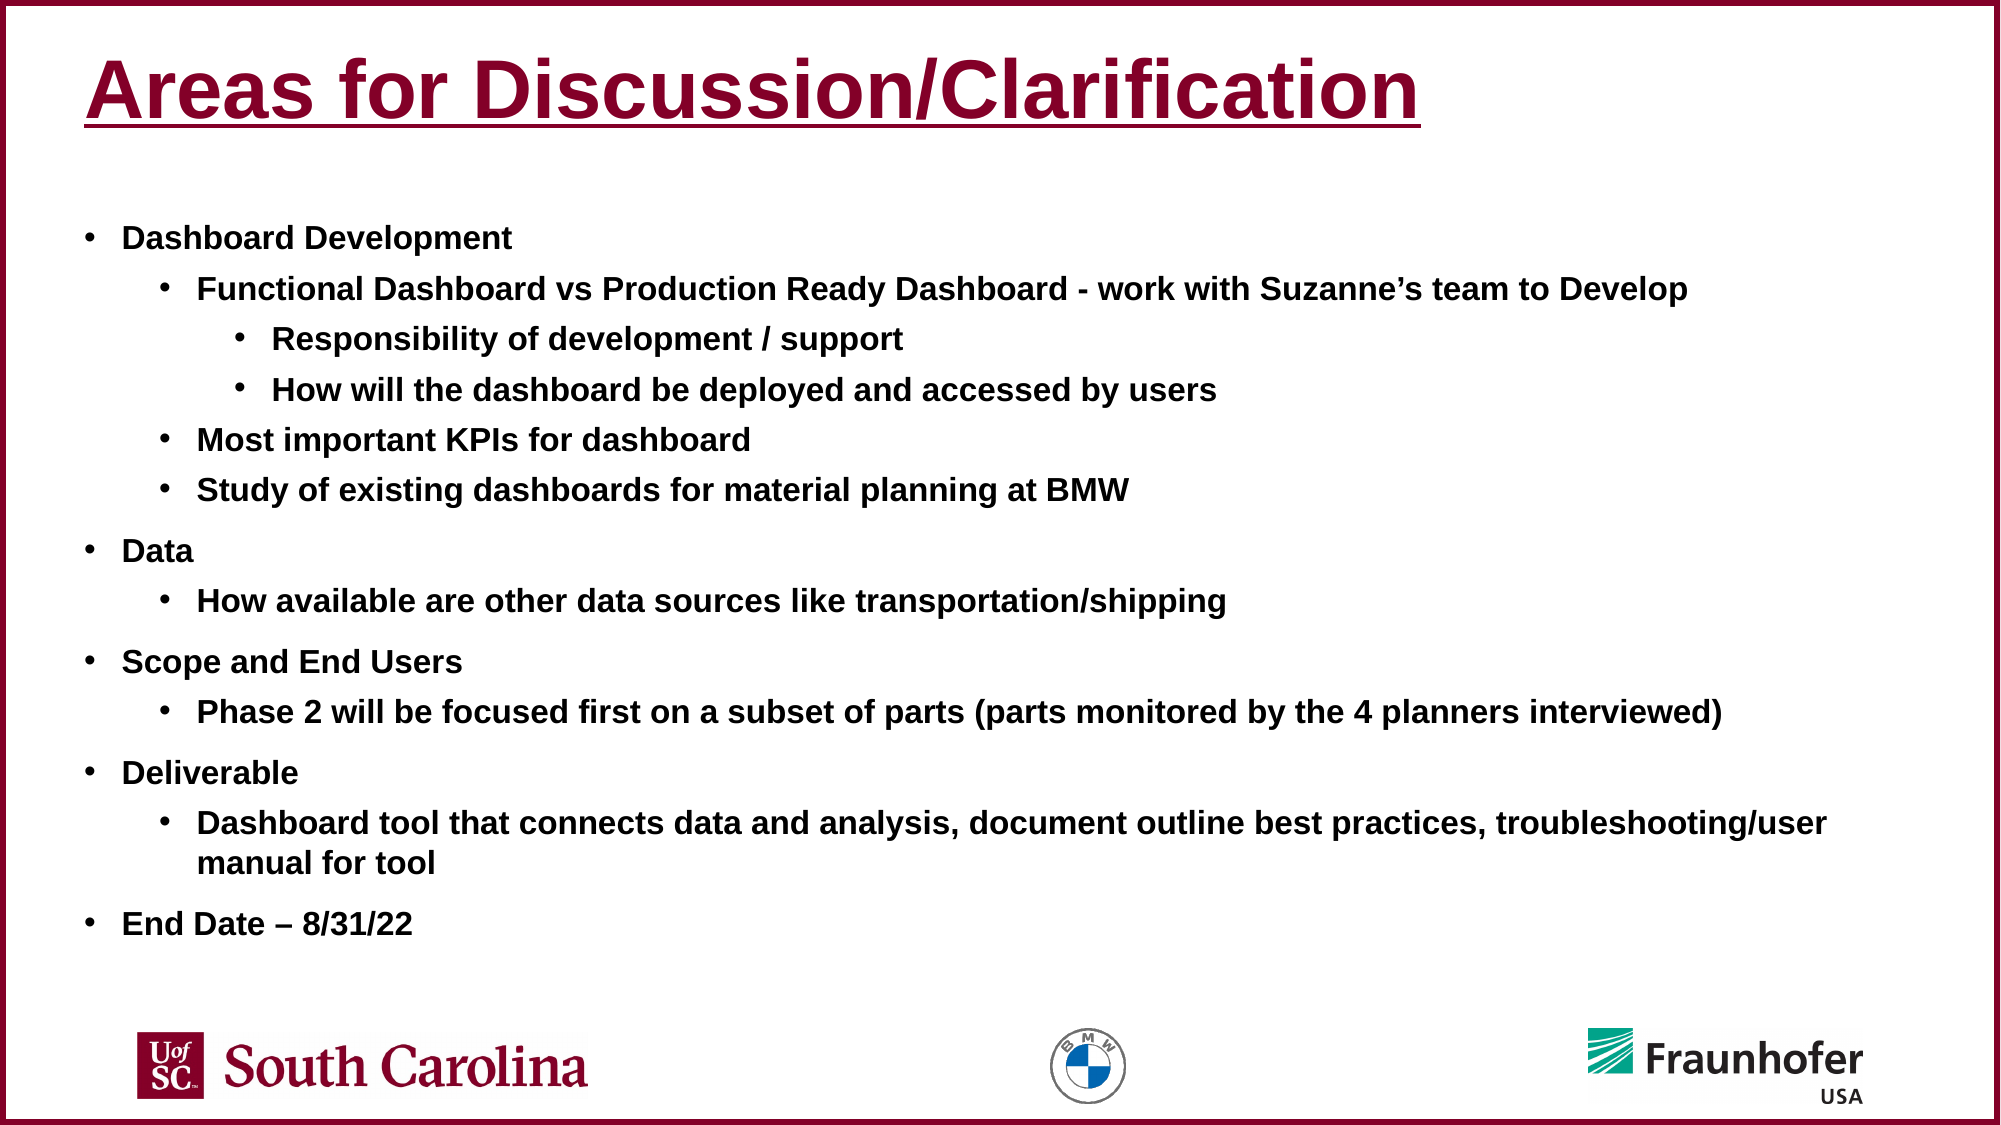

# Areas for Discussion/Clarification
Dashboard Development
Functional Dashboard vs Production Ready Dashboard - work with Suzanne’s team to Develop
Responsibility of development / support
How will the dashboard be deployed and accessed by users
Most important KPIs for dashboard
Study of existing dashboards for material planning at BMW
Data
How available are other data sources like transportation/shipping
Scope and End Users
Phase 2 will be focused first on a subset of parts (parts monitored by the 4 planners interviewed)
Deliverable
Dashboard tool that connects data and analysis, document outline best practices, troubleshooting/user manual for tool
End Date – 8/31/22